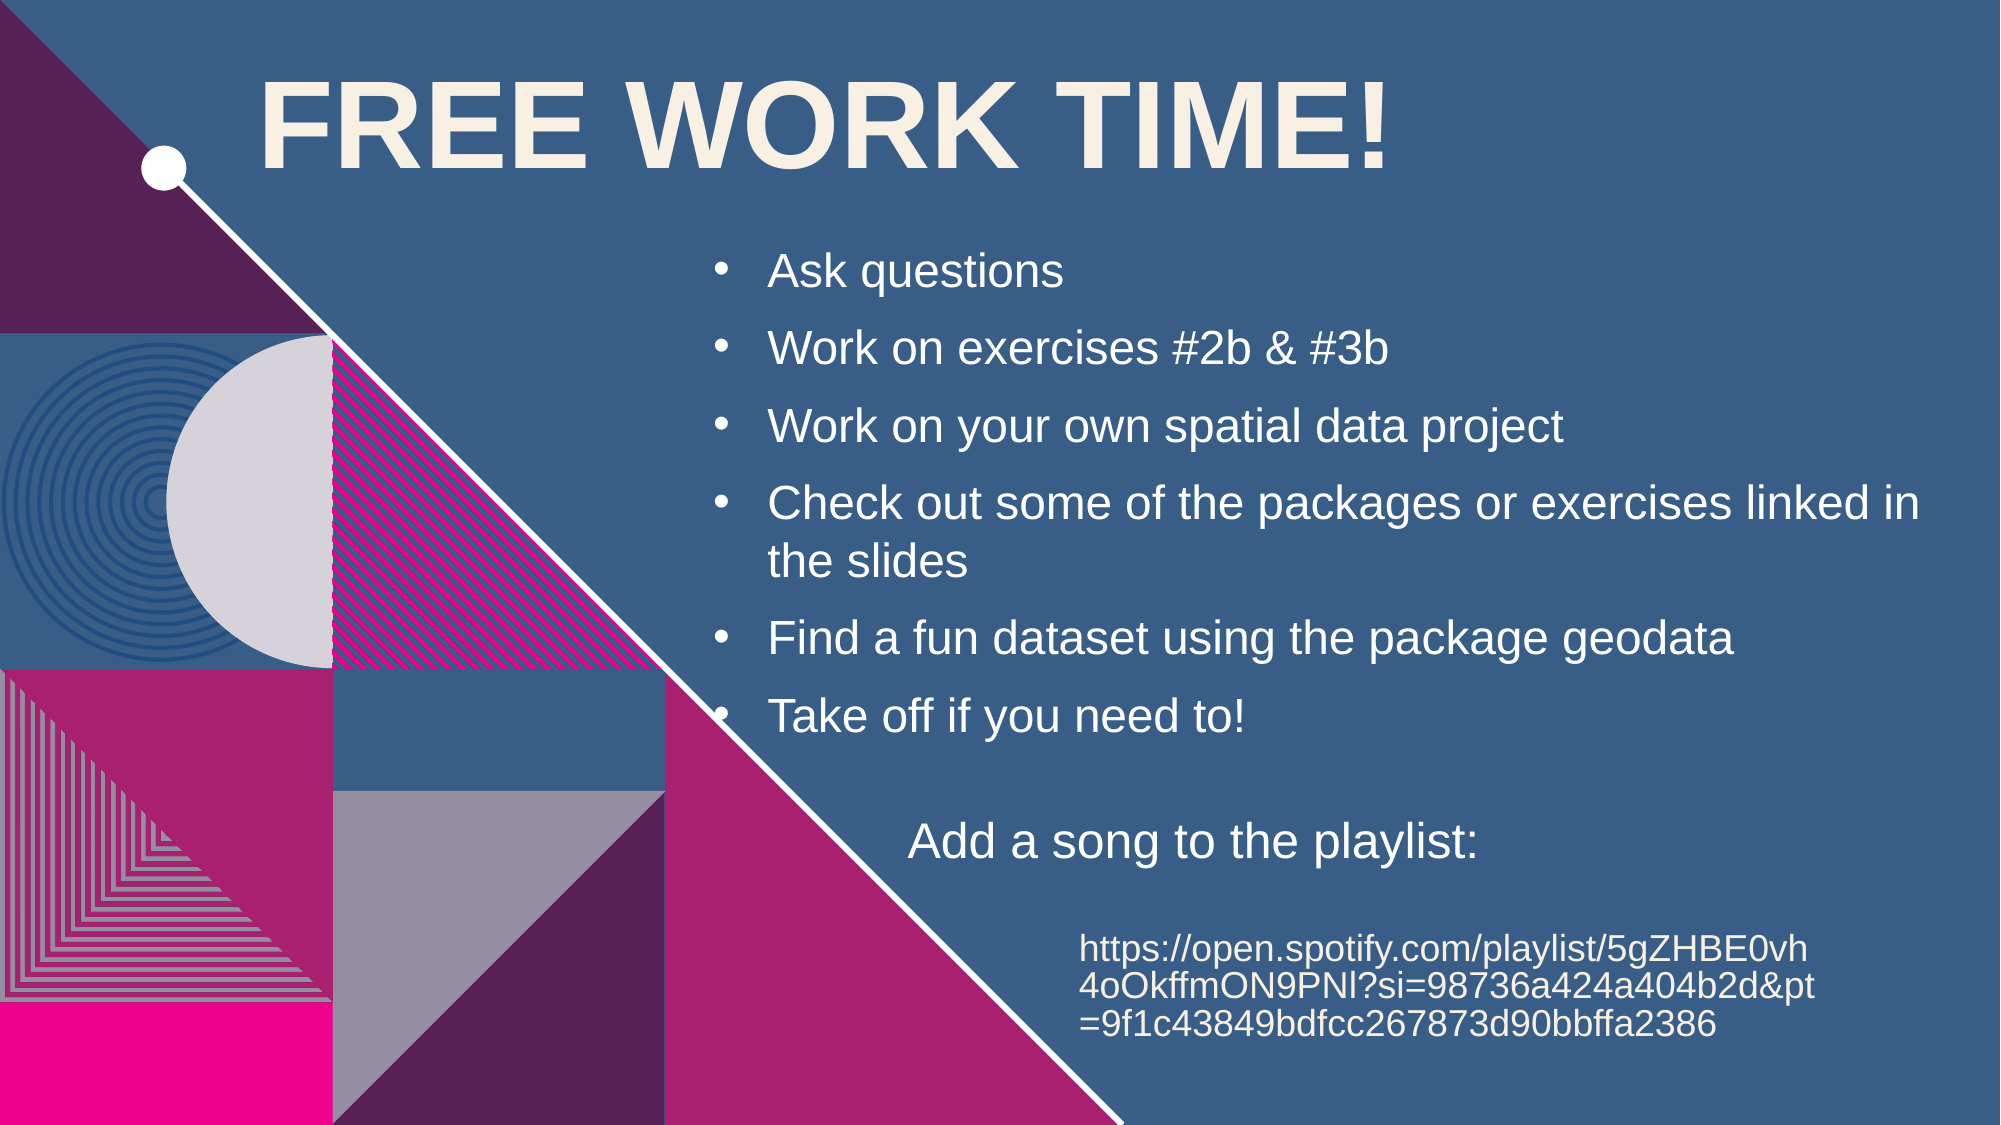

# Free work time!
Ask questions
Work on exercises #2b & #3b
Work on your own spatial data project
Check out some of the packages or exercises linked in the slides
Find a fun dataset using the package geodata
Take off if you need to!

Add a song to the playlist:
https://open.spotify.com/playlist/5gZHBE0vh4oOkffmON9PNl?si=98736a424a404b2d&pt=9f1c43849bdfcc267873d90bbffa2386